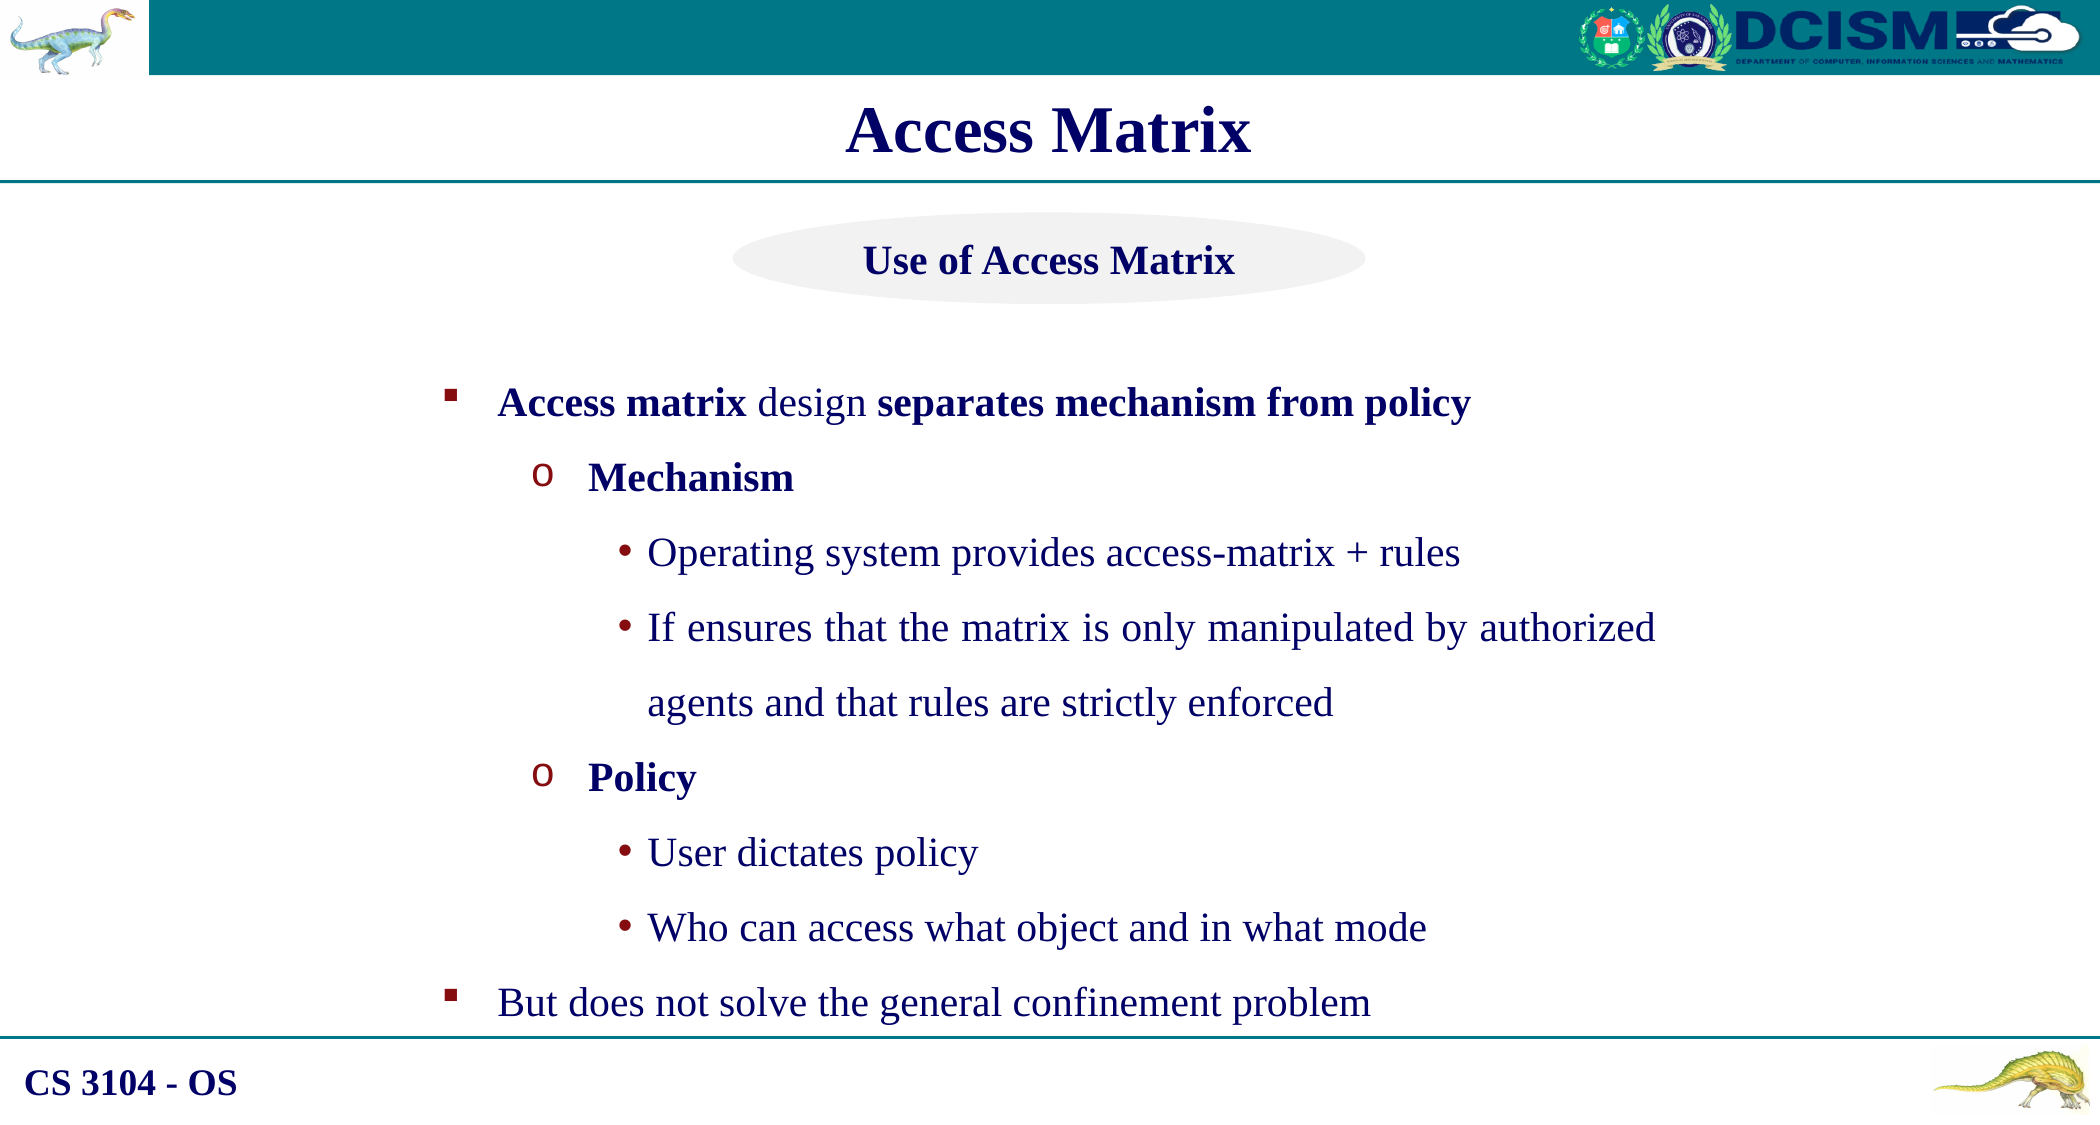

Access Matrix
Use of Access Matrix
Access matrix design separates mechanism from policy
Mechanism
Operating system provides access-matrix + rules
If ensures that the matrix is only manipulated by authorized agents and that rules are strictly enforced
Policy
User dictates policy
Who can access what object and in what mode
But does not solve the general confinement problem